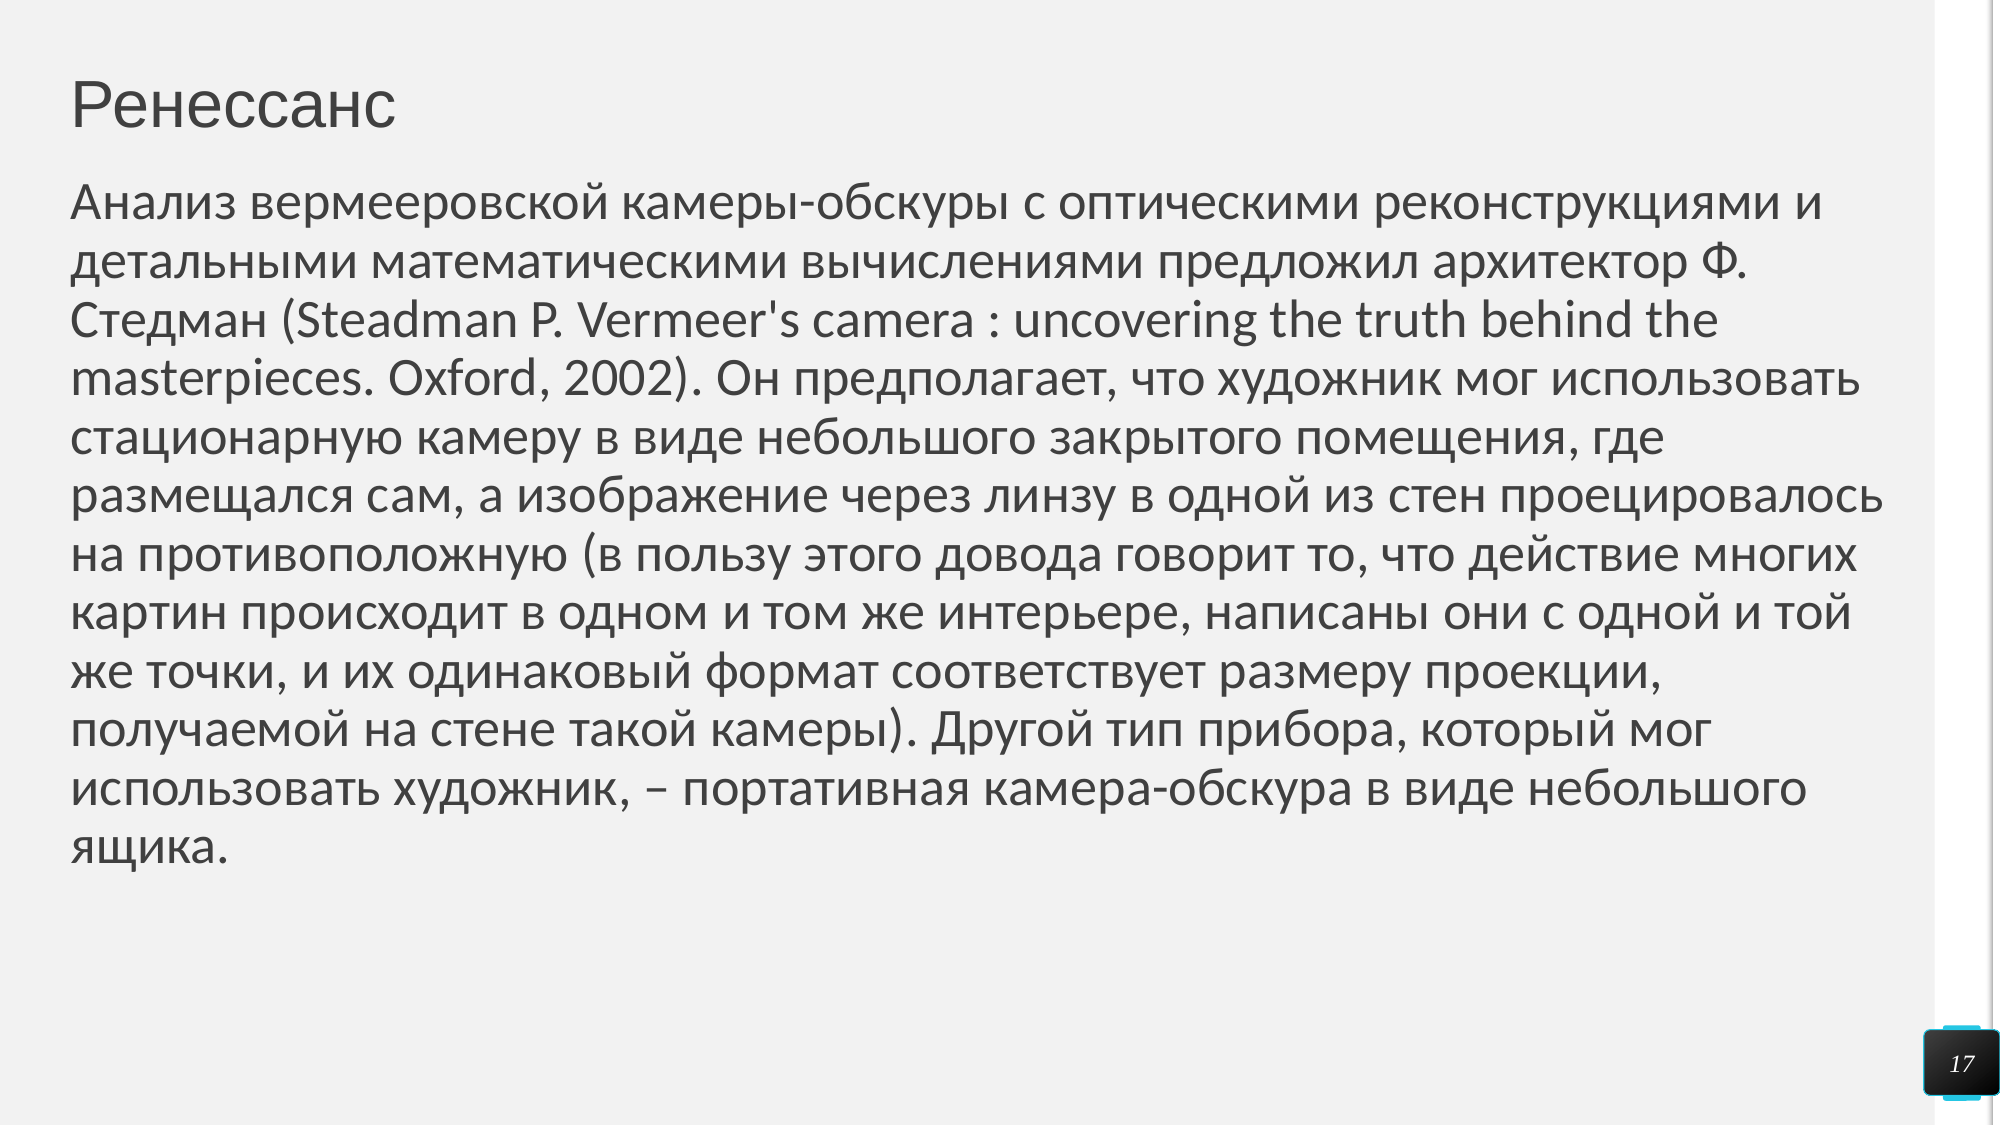

# Ренессанс
Анализ вермееровской камеры-обскуры с оптическими реконструкциями и детальными математическими вычислениями предложил архитектор Ф. Стедман (Steadman P. Vermeer's camera : uncovering the truth behind the masterpieces. Oxford, 2002). Он предполагает, что художник мог использовать стационарную камеру в виде небольшого закрытого помещения, где размещался сам, а изображение через линзу в одной из стен проецировалось на противоположную (в пользу этого довода говорит то, что действие многих картин происходит в одном и том же интерьере, написаны они с одной и той же точки, и их одинаковый формат соответствует размеру проекции, получаемой на стене такой камеры). Другой тип прибора, который мог использовать художник, – портативная камера-обскура в виде небольшого ящика.
17